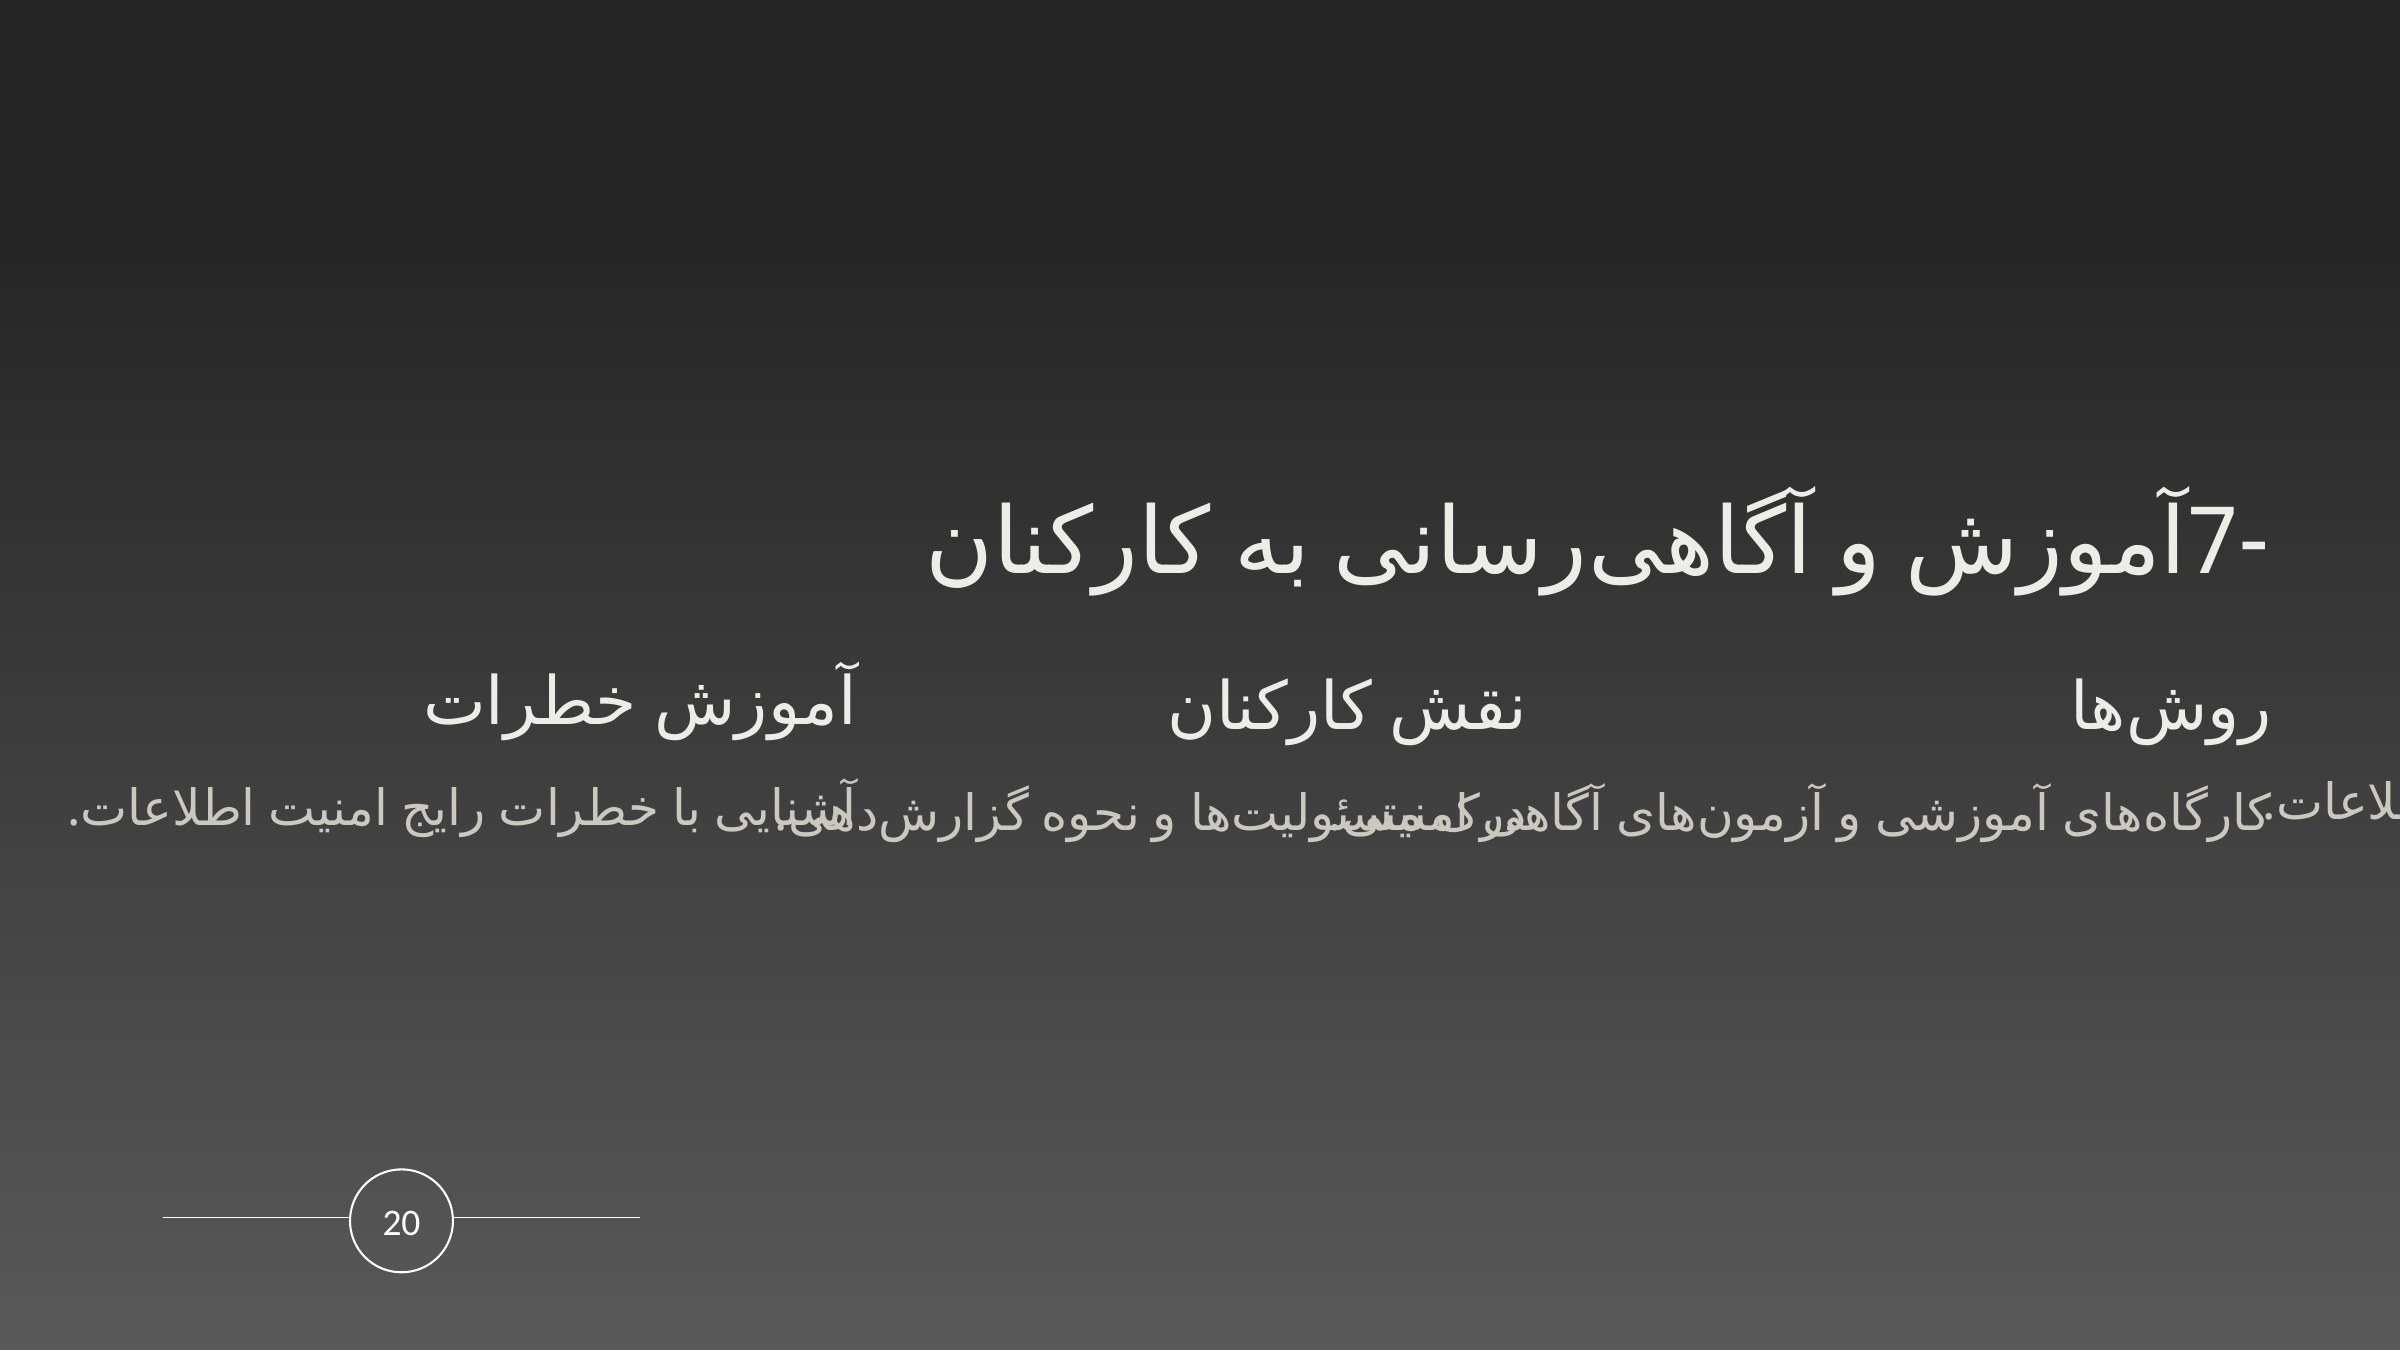

-7آموزش و آگاهی‌رسانی به کارکنان
آموزش خطرات
آموزش خطرات
نقش کارکنان
روش‌ها
آشنایی با خطرات رایج امنیت اطلاعات.
آشنایی با خطرات رایج امنیت اطلاعات.
درک مسئولیت‌ها و نحوه گزارش‌دهی.
کارگاه‌های آموزشی و آزمون‌های آگاهی امنیتی.
20